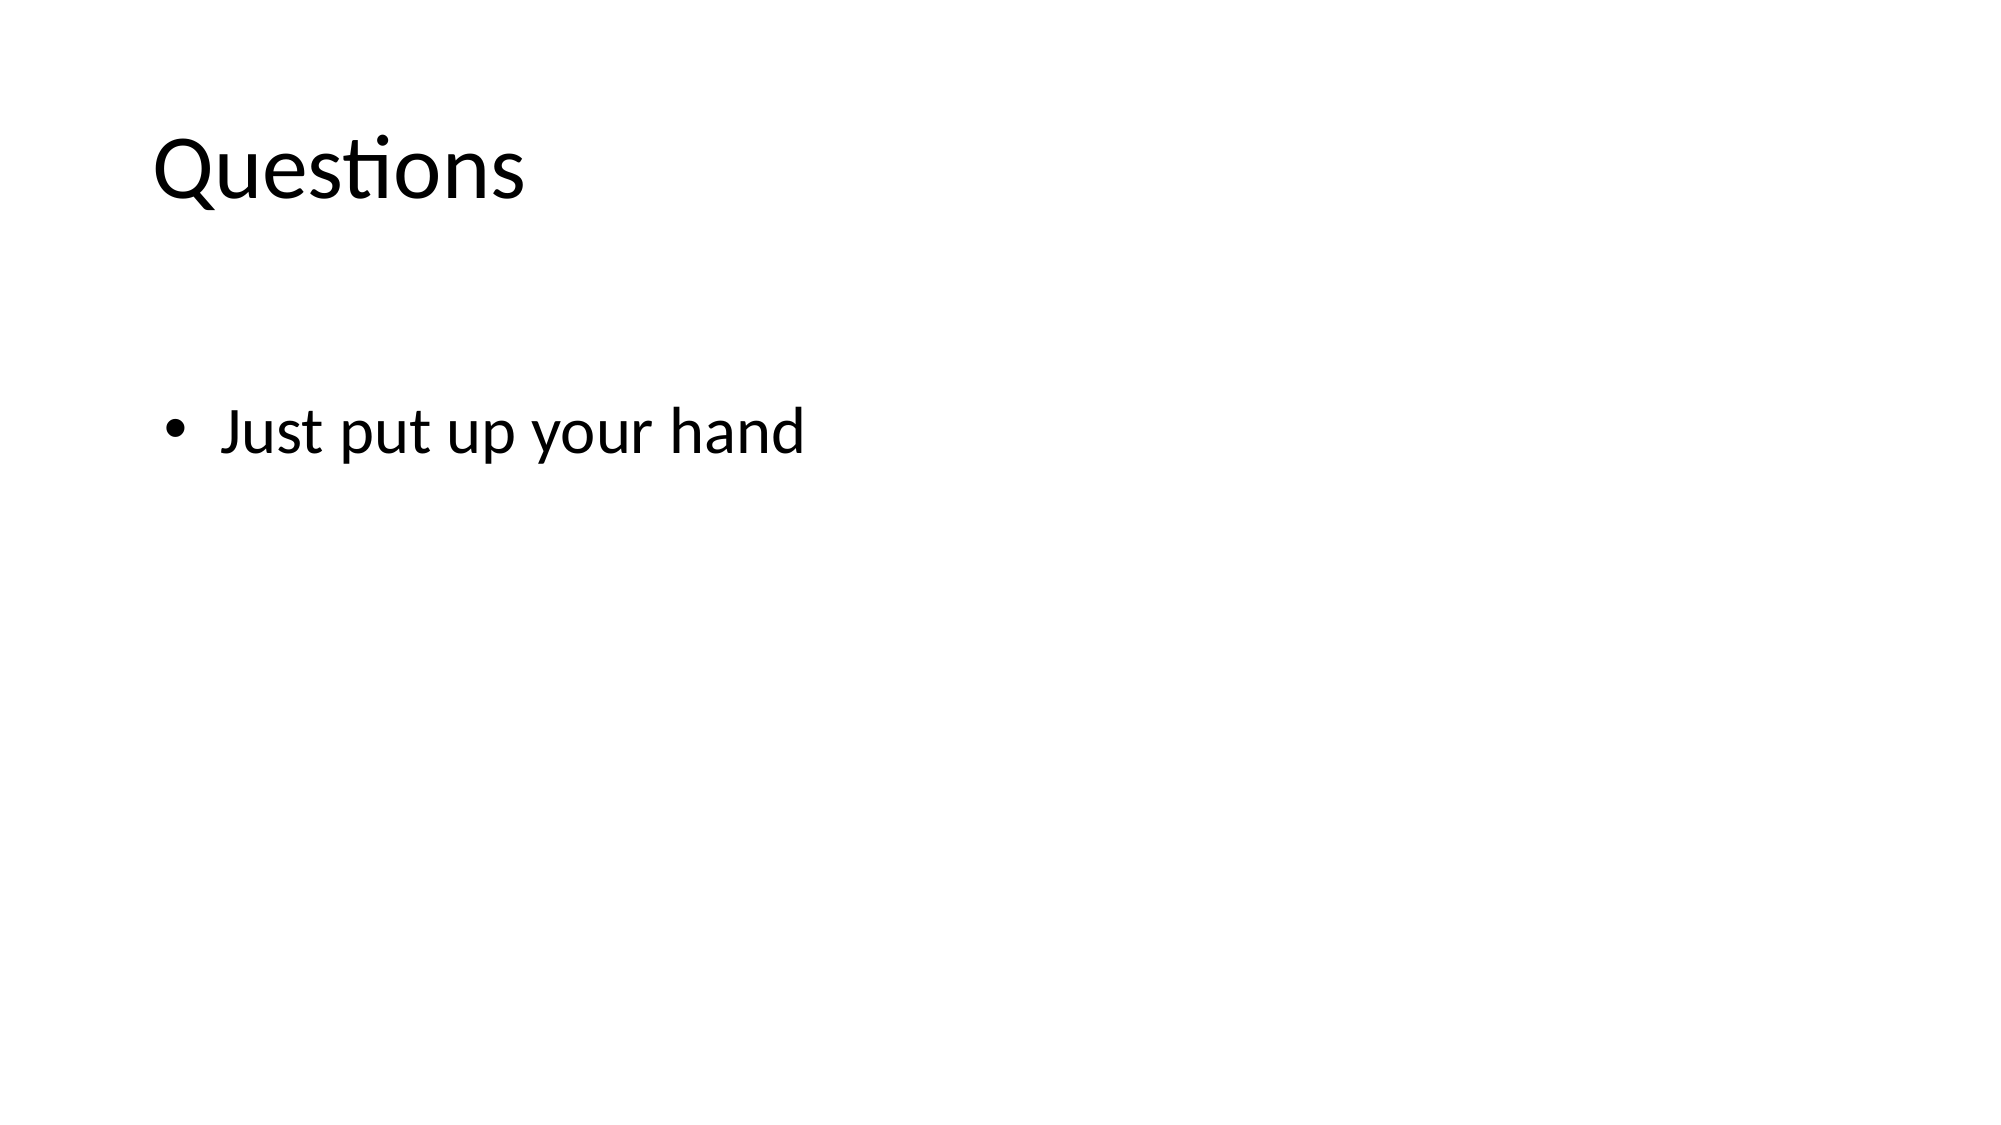

# Questions
Just put up your hand